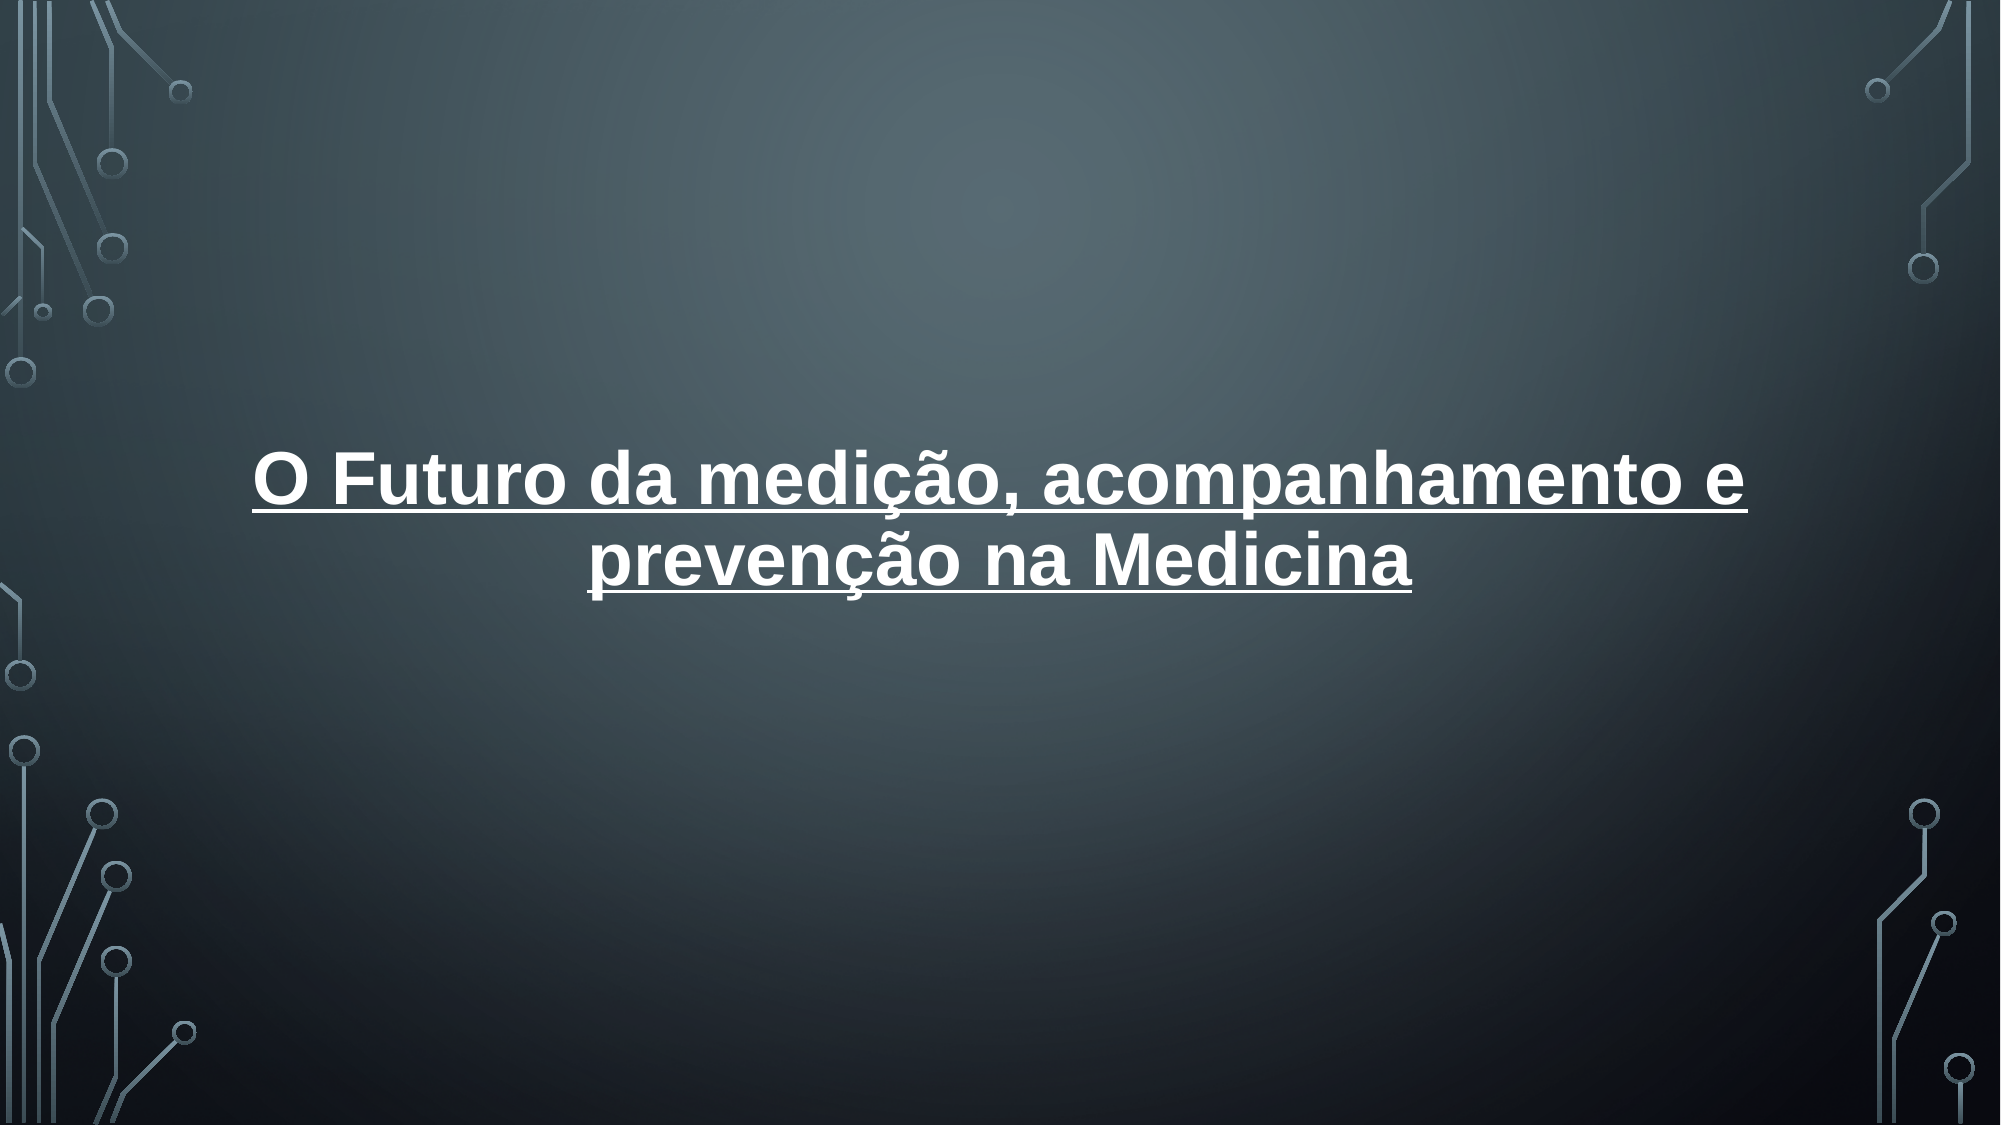

# O Futuro da medição, acompanhamento e prevenção na Medicina